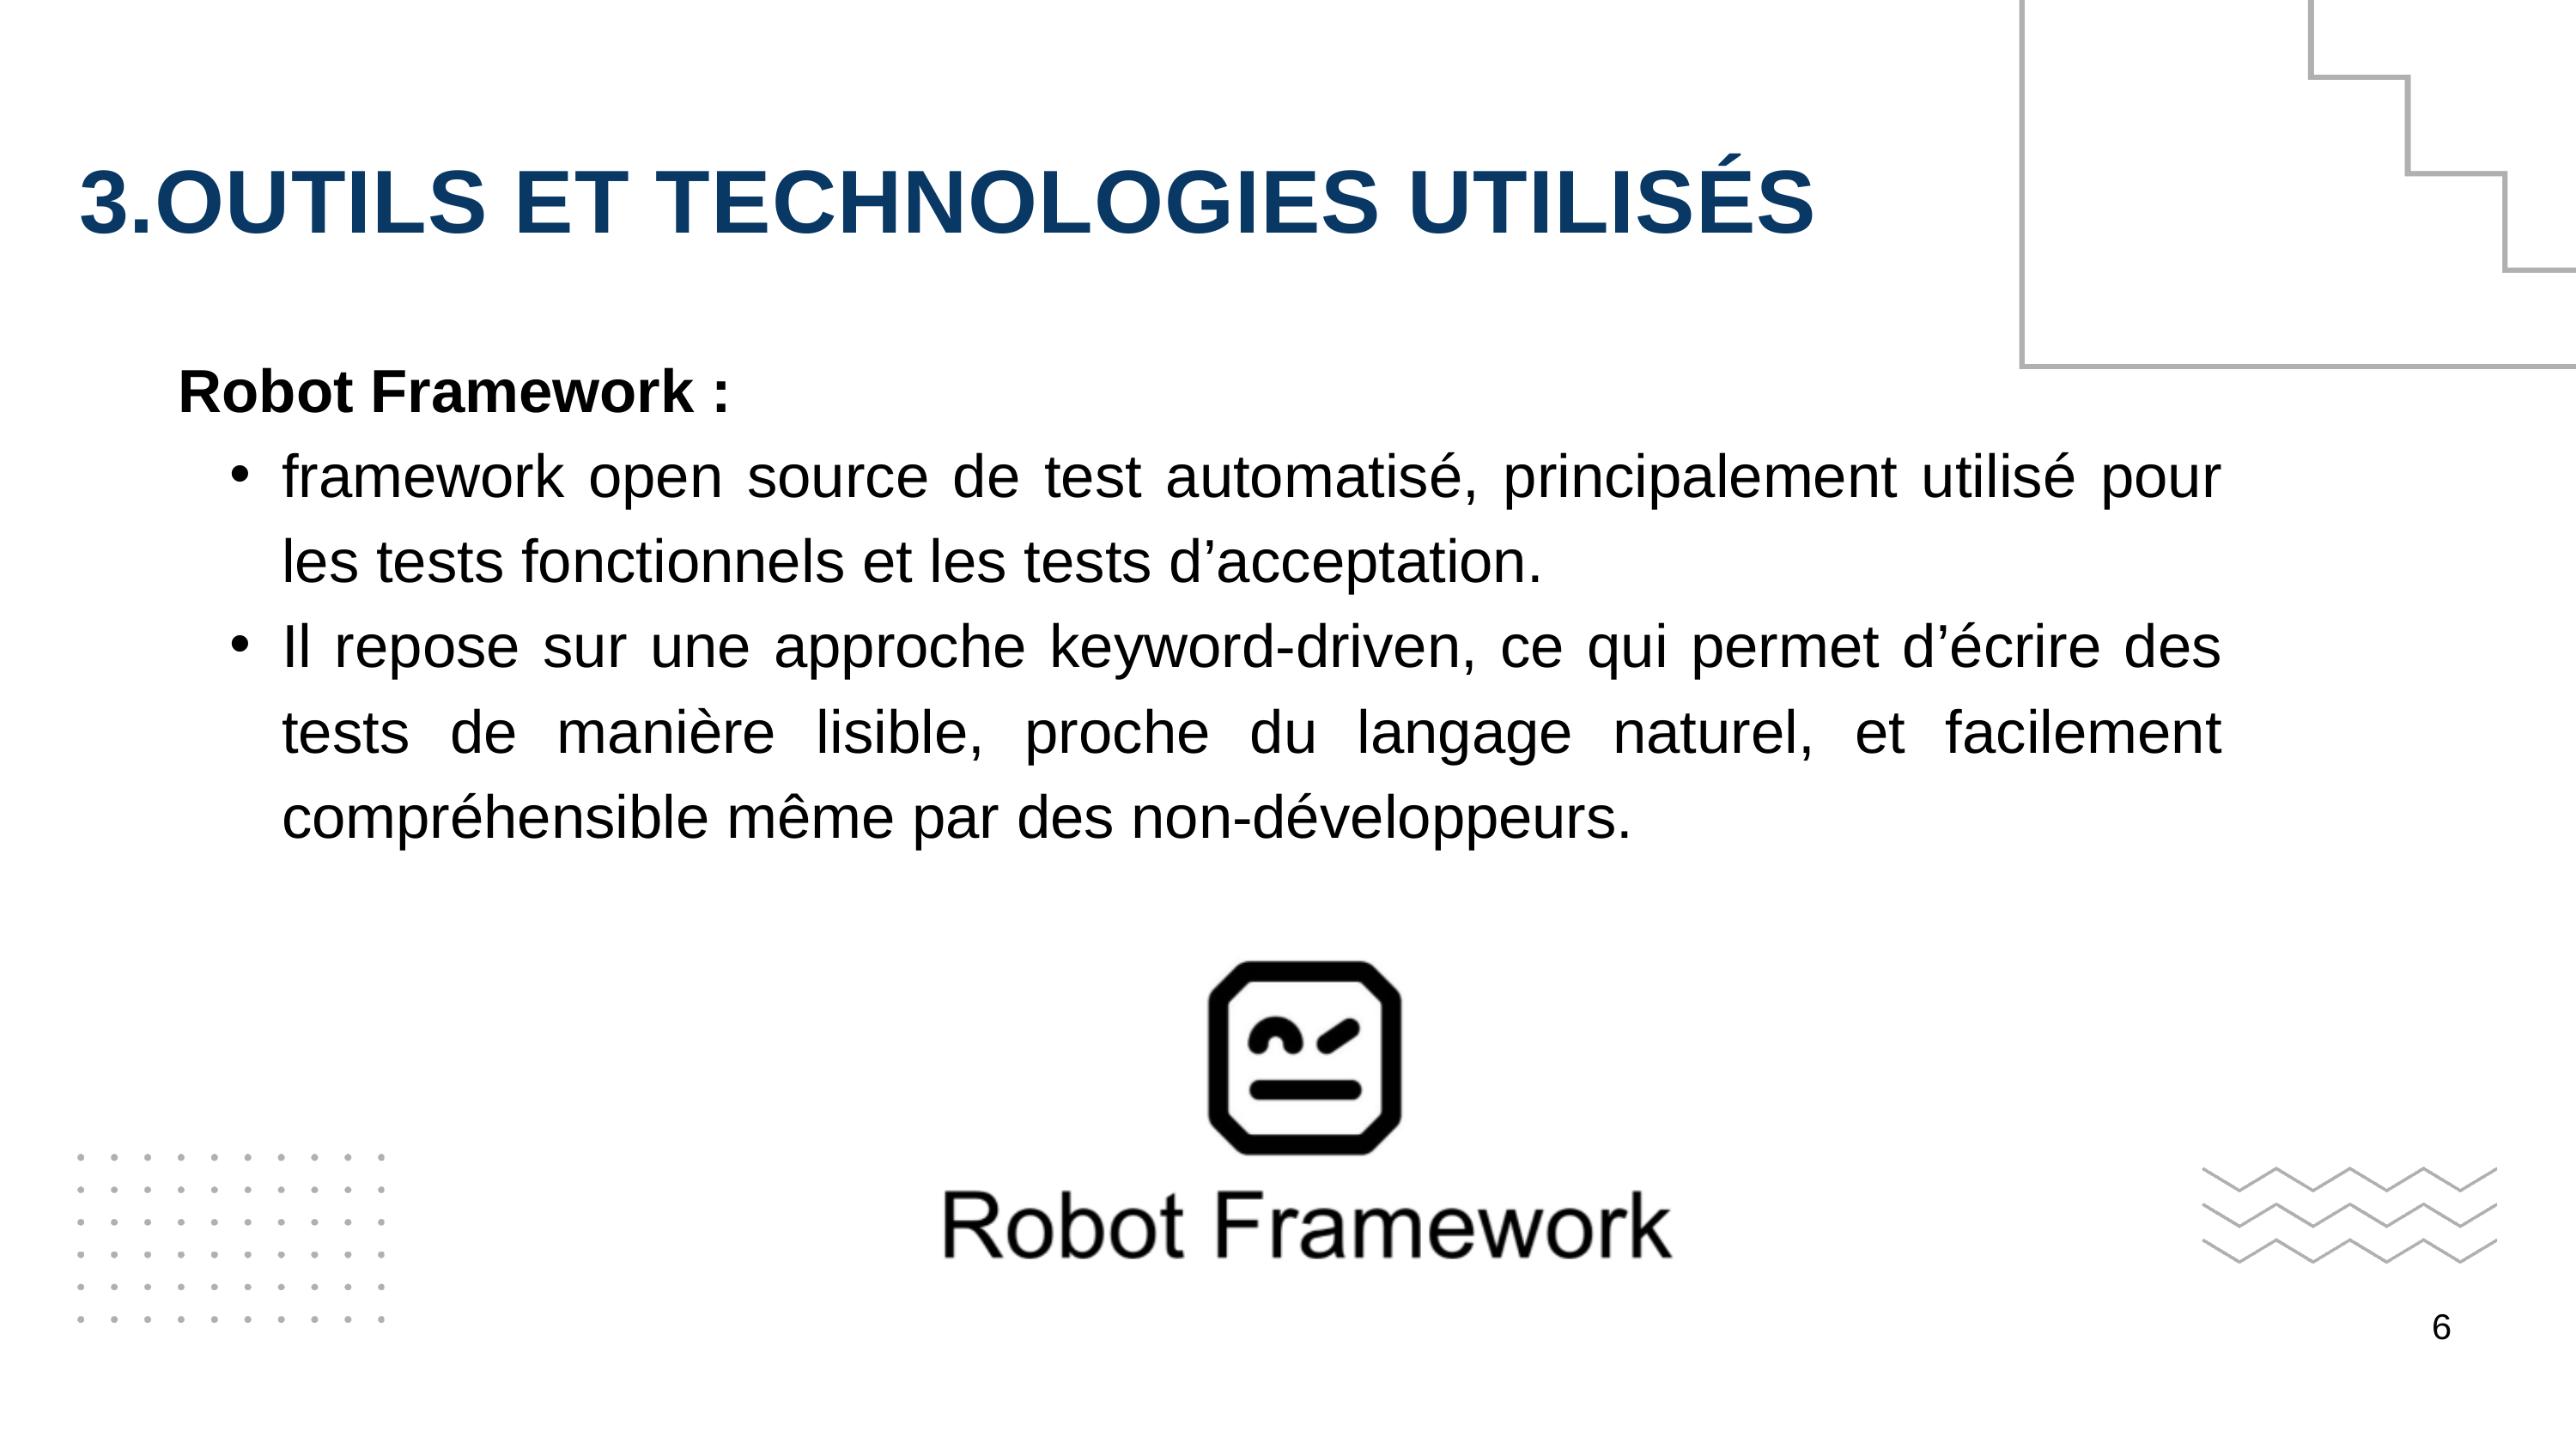

3.OUTILS ET TECHNOLOGIES UTILISÉS
Robot Framework :
framework open source de test automatisé, principalement utilisé pour les tests fonctionnels et les tests d’acceptation.
Il repose sur une approche keyword-driven, ce qui permet d’écrire des tests de manière lisible, proche du langage naturel, et facilement compréhensible même par des non-développeurs.

6